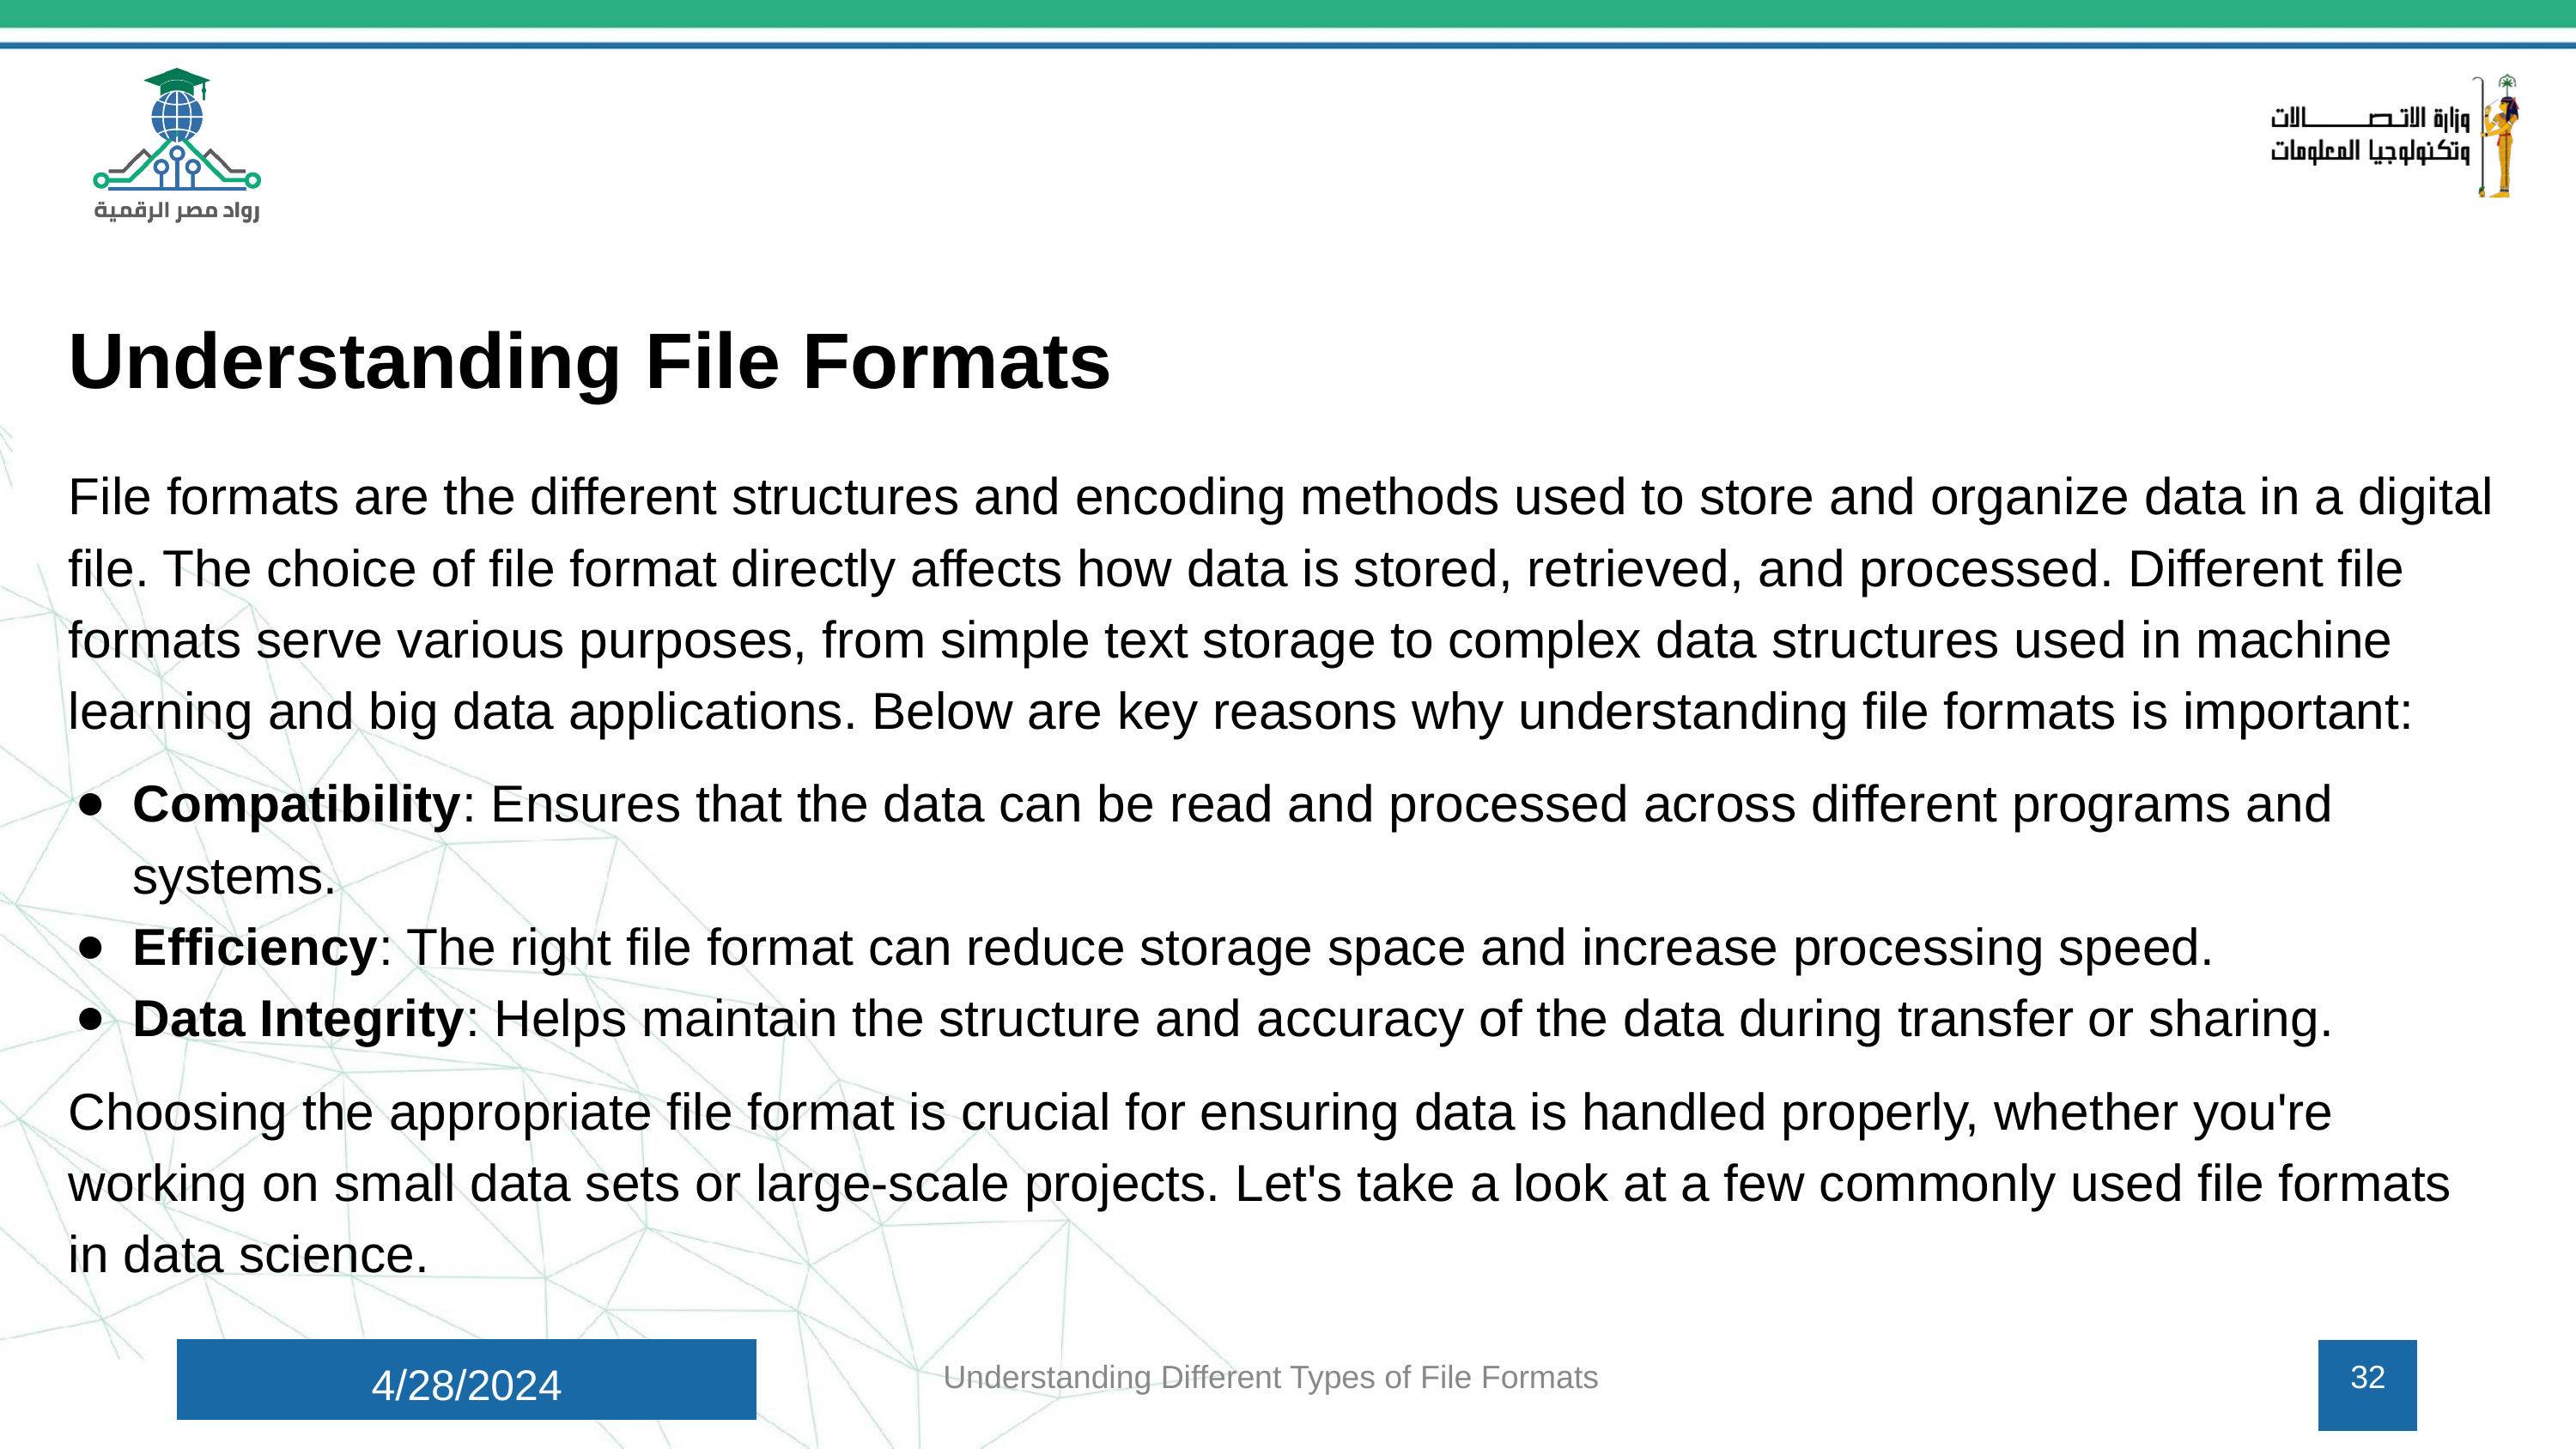

Understanding File Formats
File formats are the different structures and encoding methods used to store and organize data in a digital file. The choice of file format directly affects how data is stored, retrieved, and processed. Different file formats serve various purposes, from simple text storage to complex data structures used in machine learning and big data applications. Below are key reasons why understanding file formats is important:
Compatibility: Ensures that the data can be read and processed across different programs and systems.
Efficiency: The right file format can reduce storage space and increase processing speed.
Data Integrity: Helps maintain the structure and accuracy of the data during transfer or sharing.
Choosing the appropriate file format is crucial for ensuring data is handled properly, whether you're working on small data sets or large-scale projects. Let's take a look at a few commonly used file formats in data science.

4/28/2024
Understanding Different Types of File Formats
32